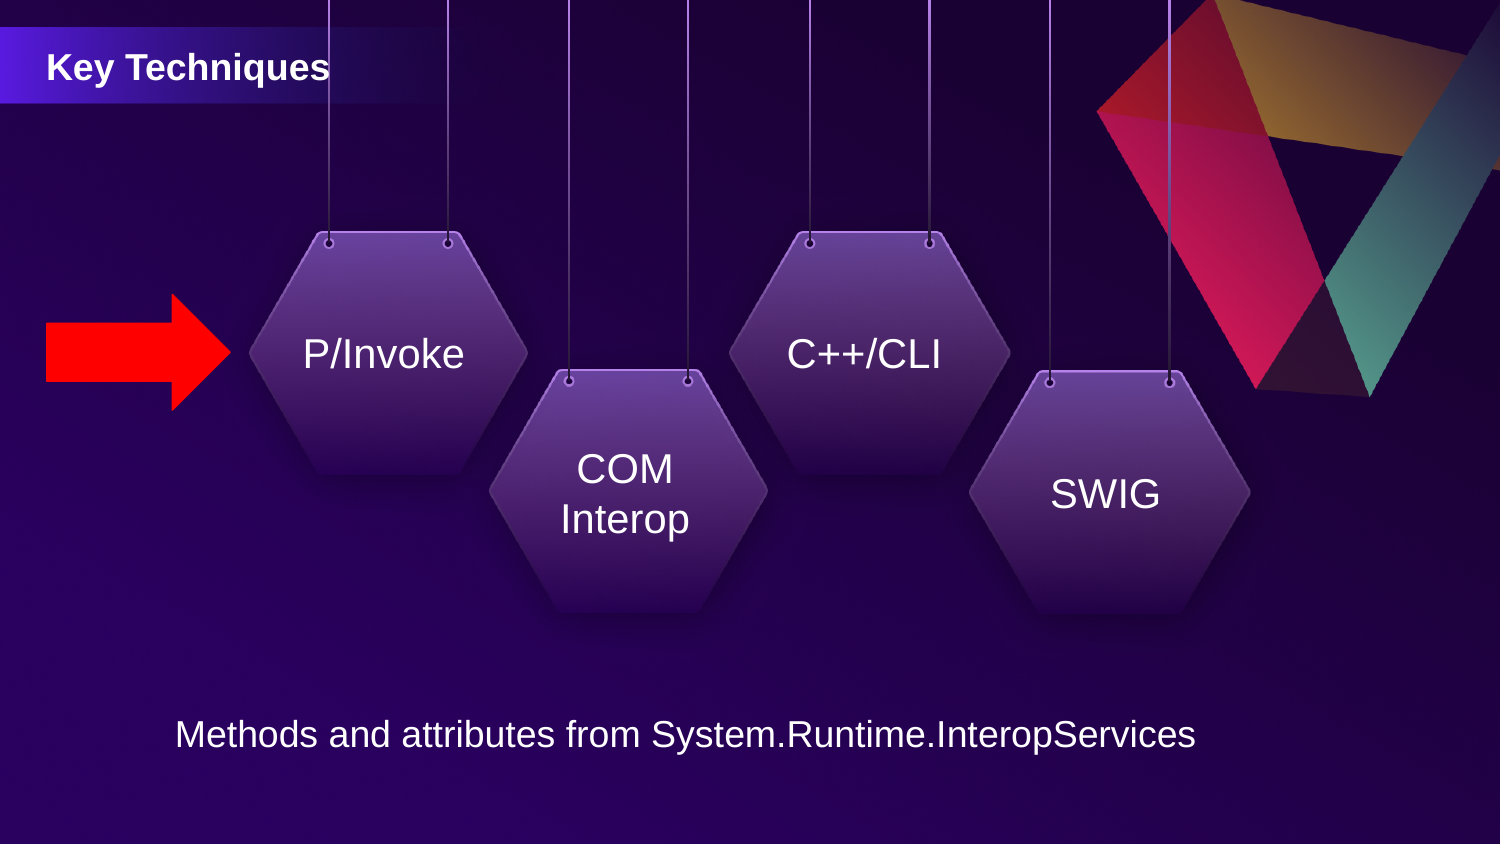

Key Techniques

P/Invoke
C++/CLI
COM Interop
SWIG
Methods and attributes from System.Runtime.InteropServices